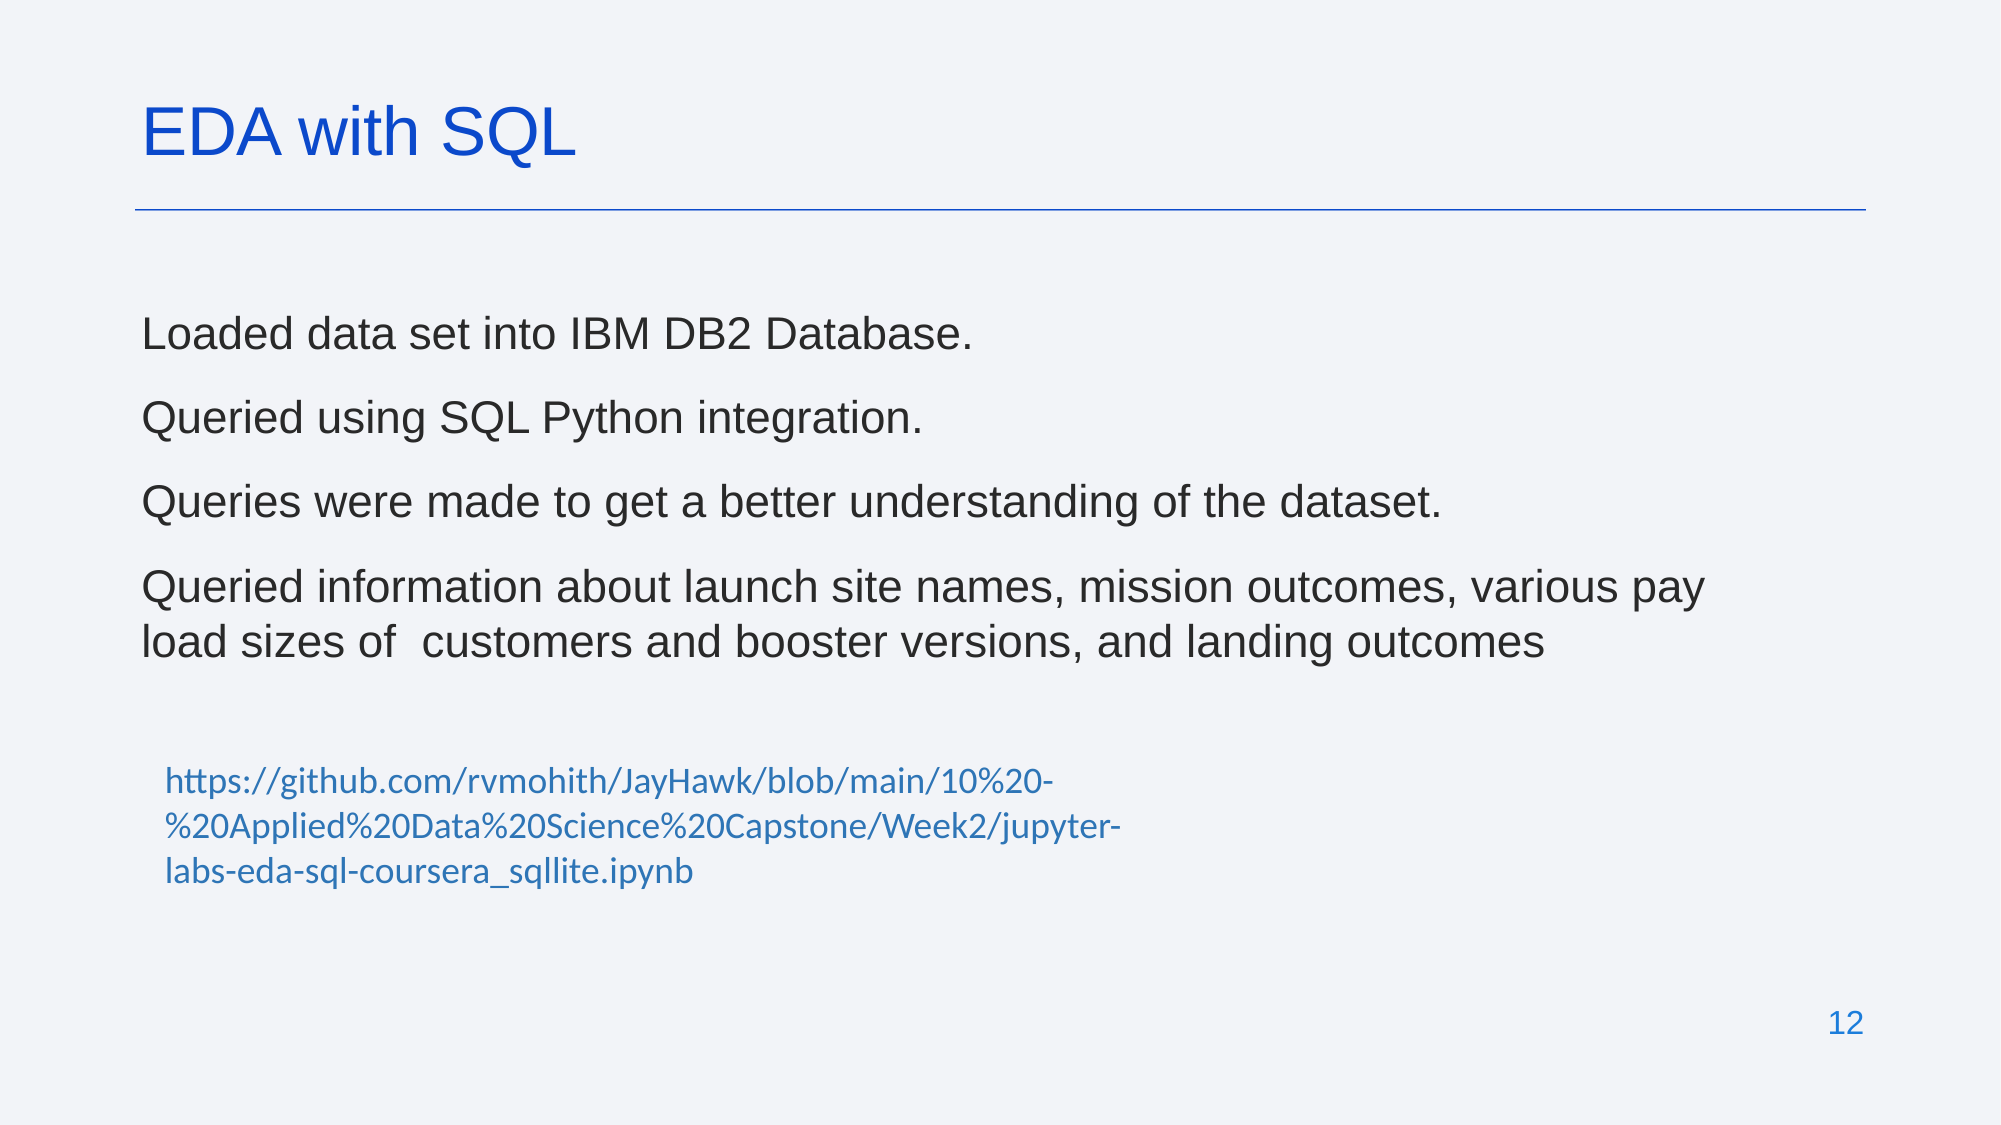

EDA with SQL
Loaded data set into IBM DB2 Database.
Queried using SQL Python integration.
Queries were made to get a better understanding of the dataset.
Queried information about launch site names, mission outcomes, various pay load sizes of  customers and booster versions, and landing outcomes

https://github.com/rvmohith/JayHawk/blob/main/10%20-%20Applied%20Data%20Science%20Capstone/Week2/jupyter-labs-eda-sql-coursera_sqllite.ipynb
12